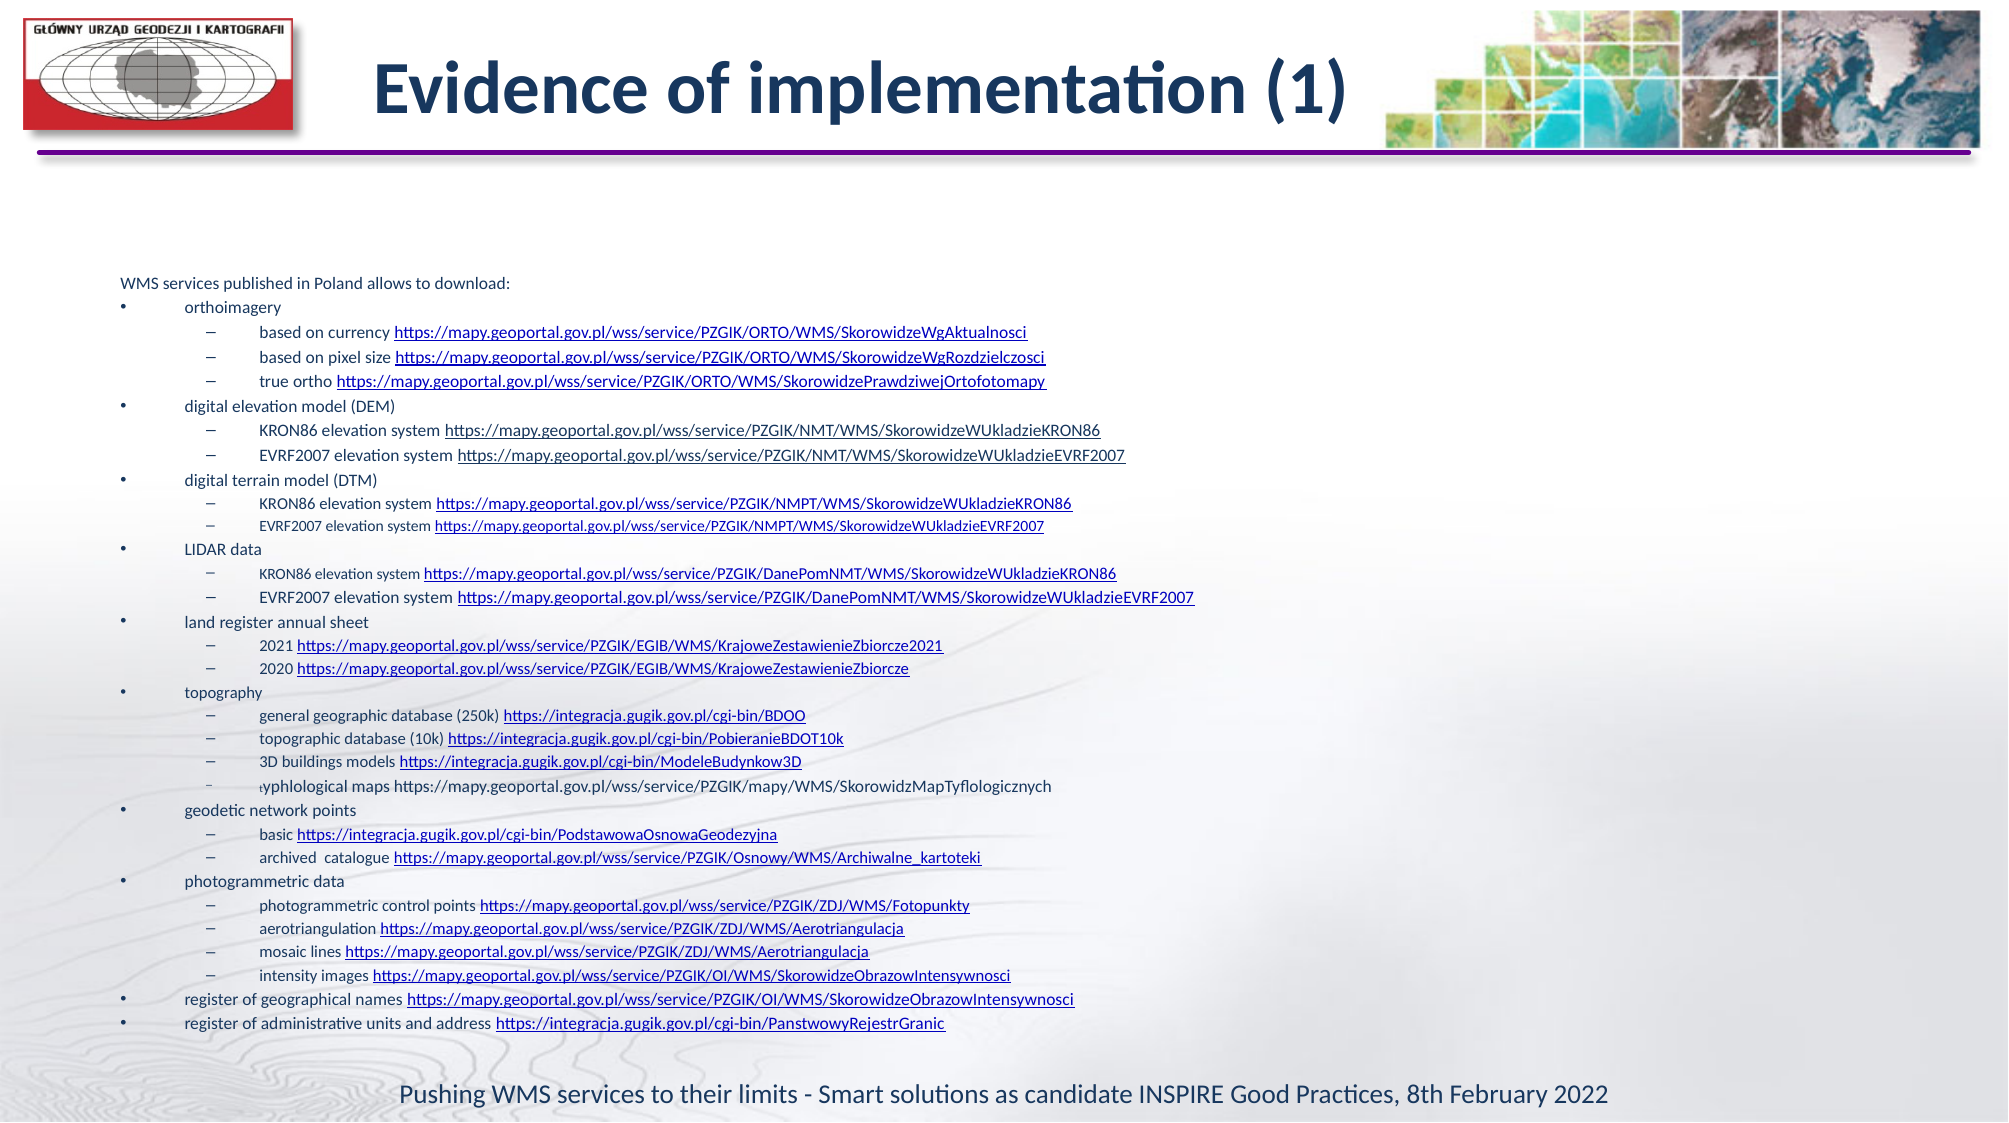

# Evidence of implementation (1)
WMS services published in Poland allows to download:
orthoimagery
based on currency https://mapy.geoportal.gov.pl/wss/service/PZGIK/ORTO/WMS/SkorowidzeWgAktualnosci
based on pixel size https://mapy.geoportal.gov.pl/wss/service/PZGIK/ORTO/WMS/SkorowidzeWgRozdzielczosci
true ortho https://mapy.geoportal.gov.pl/wss/service/PZGIK/ORTO/WMS/SkorowidzePrawdziwejOrtofotomapy
digital elevation model (DEM)
KRON86 elevation system https://mapy.geoportal.gov.pl/wss/service/PZGIK/NMT/WMS/SkorowidzeWUkladzieKRON86
EVRF2007 elevation system https://mapy.geoportal.gov.pl/wss/service/PZGIK/NMT/WMS/SkorowidzeWUkladzieEVRF2007
digital terrain model (DTM)
KRON86 elevation system https://mapy.geoportal.gov.pl/wss/service/PZGIK/NMPT/WMS/SkorowidzeWUkladzieKRON86
EVRF2007 elevation system https://mapy.geoportal.gov.pl/wss/service/PZGIK/NMPT/WMS/SkorowidzeWUkladzieEVRF2007
LIDAR data
KRON86 elevation system https://mapy.geoportal.gov.pl/wss/service/PZGIK/DanePomNMT/WMS/SkorowidzeWUkladzieKRON86
EVRF2007 elevation system https://mapy.geoportal.gov.pl/wss/service/PZGIK/DanePomNMT/WMS/SkorowidzeWUkladzieEVRF2007
land register annual sheet
2021 https://mapy.geoportal.gov.pl/wss/service/PZGIK/EGIB/WMS/KrajoweZestawienieZbiorcze2021
2020 https://mapy.geoportal.gov.pl/wss/service/PZGIK/EGIB/WMS/KrajoweZestawienieZbiorcze
topography
general geographic database (250k) https://integracja.gugik.gov.pl/cgi-bin/BDOO
topographic database (10k) https://integracja.gugik.gov.pl/cgi-bin/PobieranieBDOT10k
3D buildings models https://integracja.gugik.gov.pl/cgi-bin/ModeleBudynkow3D
typhlological maps https://mapy.geoportal.gov.pl/wss/service/PZGIK/mapy/WMS/SkorowidzMapTyflologicznych
geodetic network points
basic https://integracja.gugik.gov.pl/cgi-bin/PodstawowaOsnowaGeodezyjna
archived  catalogue https://mapy.geoportal.gov.pl/wss/service/PZGIK/Osnowy/WMS/Archiwalne_kartoteki
photogrammetric data
photogrammetric control points https://mapy.geoportal.gov.pl/wss/service/PZGIK/ZDJ/WMS/Fotopunkty
aerotriangulation https://mapy.geoportal.gov.pl/wss/service/PZGIK/ZDJ/WMS/Aerotriangulacja
mosaic lines https://mapy.geoportal.gov.pl/wss/service/PZGIK/ZDJ/WMS/Aerotriangulacja
intensity images https://mapy.geoportal.gov.pl/wss/service/PZGIK/OI/WMS/SkorowidzeObrazowIntensywnosci
register of geographical names https://mapy.geoportal.gov.pl/wss/service/PZGIK/OI/WMS/SkorowidzeObrazowIntensywnosci
register of administrative units and address https://integracja.gugik.gov.pl/cgi-bin/PanstwowyRejestrGranic

Pushing WMS services to their limits - Smart solutions as candidate INSPIRE Good Practices, 8th February 2022